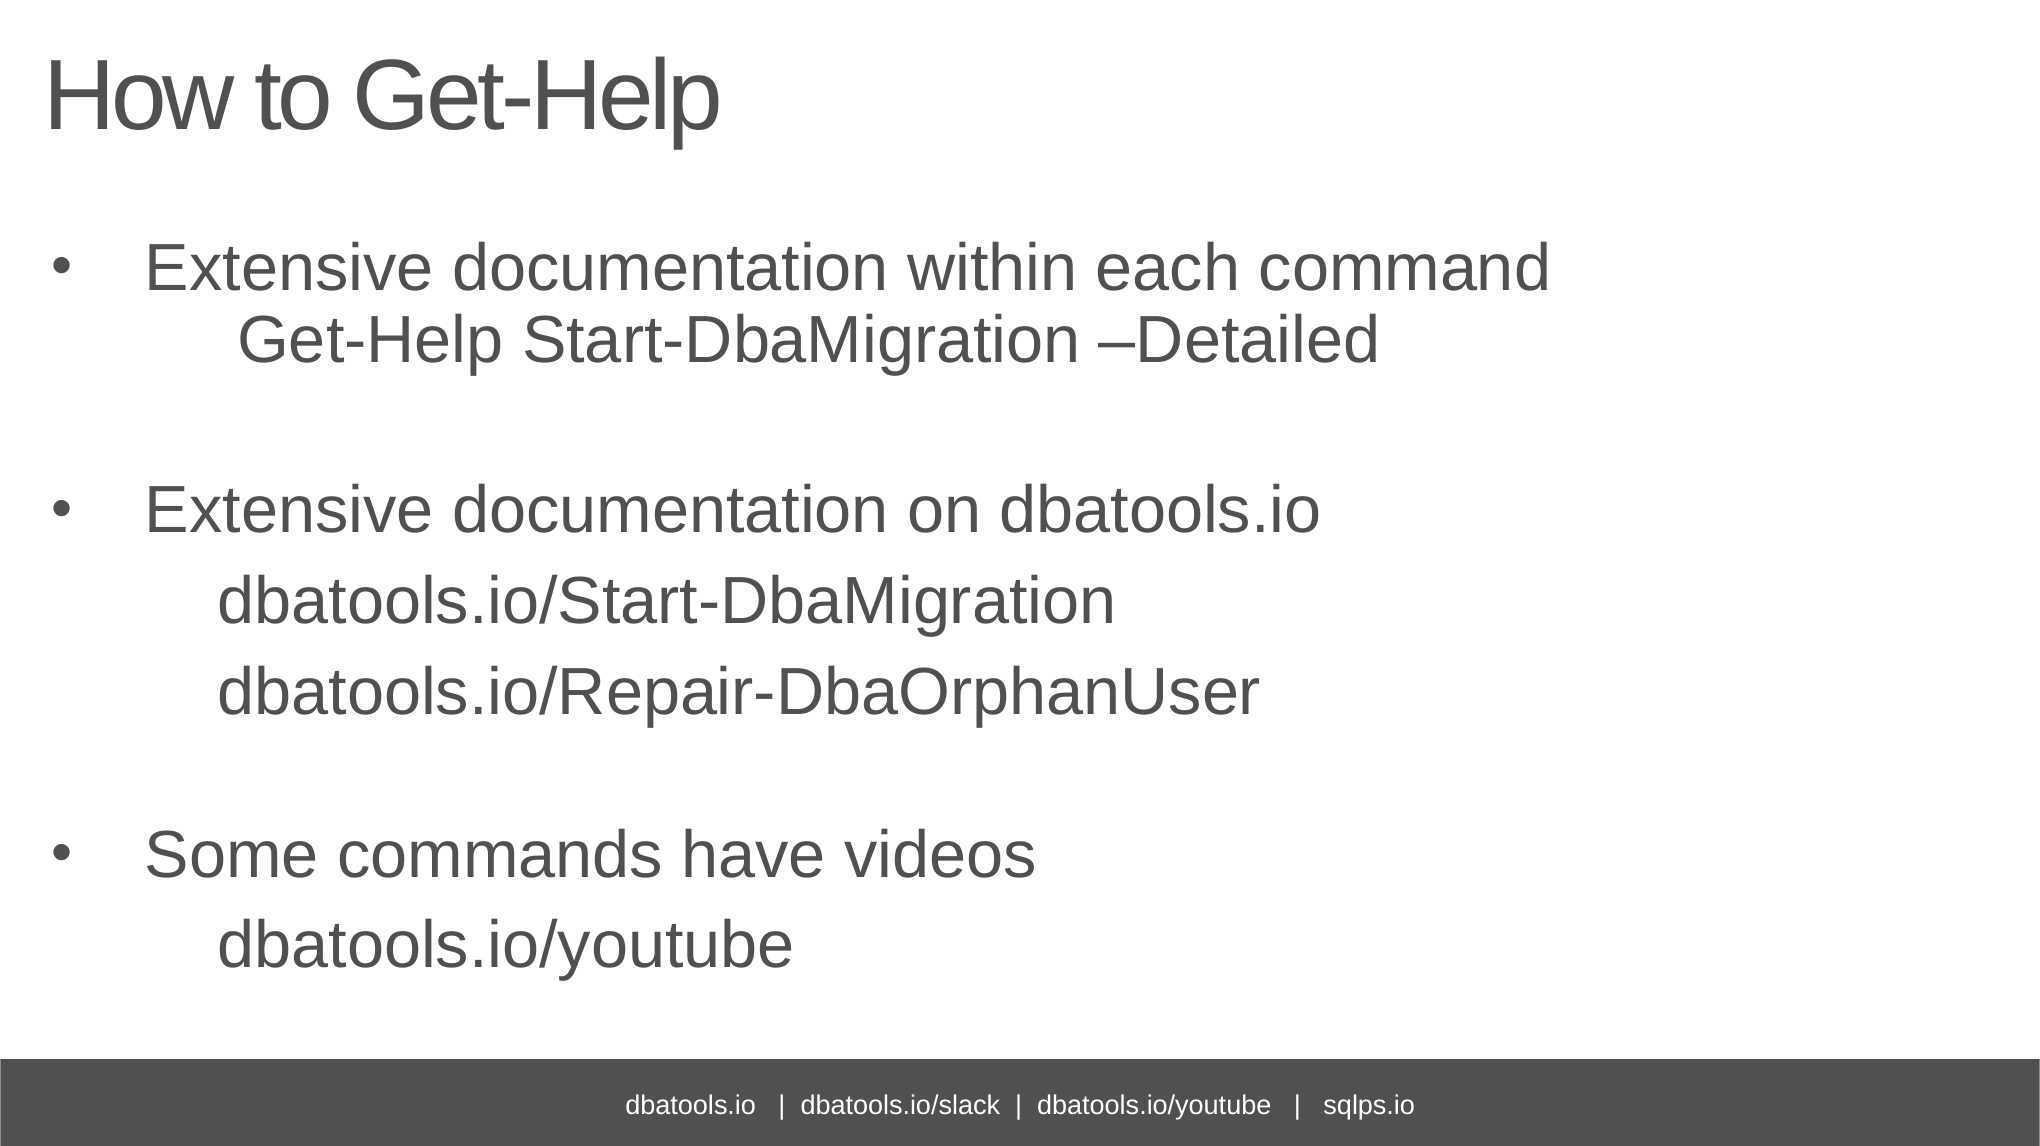

# How to Get-Help
Extensive documentation within each command
     Get-Help Start-DbaMigration –Detailed
Extensive documentation on dbatools.io
         dbatools.io/Start-DbaMigration
         dbatools.io/Repair-DbaOrphanUser
Some commands have videos
         dbatools.io/youtube

dbatools.io   |  dbatools.io/slack  |  dbatools.io/youtube   |   sqlps.io